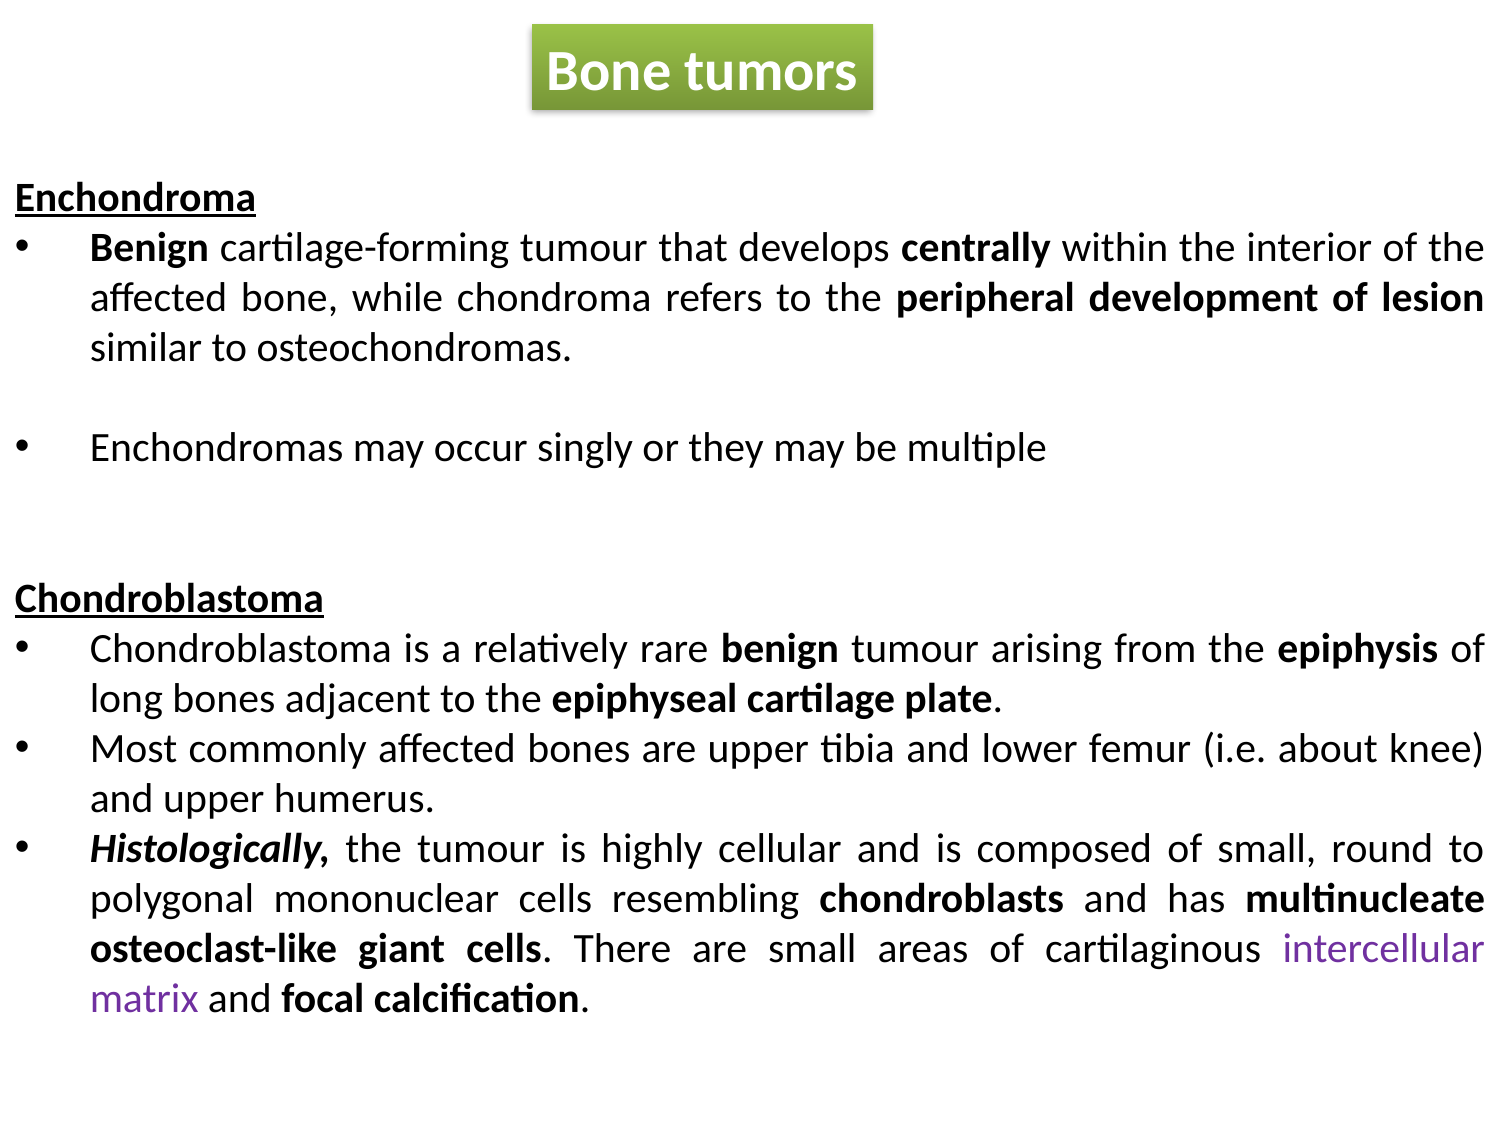

Bone tumors
Enchondroma
Benign cartilage-forming tumour that develops centrally within the interior of the affected bone, while chondroma refers to the peripheral development of lesion similar to osteochondromas.

Enchondromas may occur singly or they may be multiple
Chondroblastoma
Chondroblastoma is a relatively rare benign tumour arising from the epiphysis of long bones adjacent to the epiphyseal cartilage plate.
Most commonly affected bones are upper tibia and lower femur (i.e. about knee) and upper humerus.
Histologically, the tumour is highly cellular and is composed of small, round to polygonal mononuclear cells resembling chondroblasts and has multinucleate osteoclast-like giant cells. There are small areas of cartilaginous intercellular matrix and focal calcification.